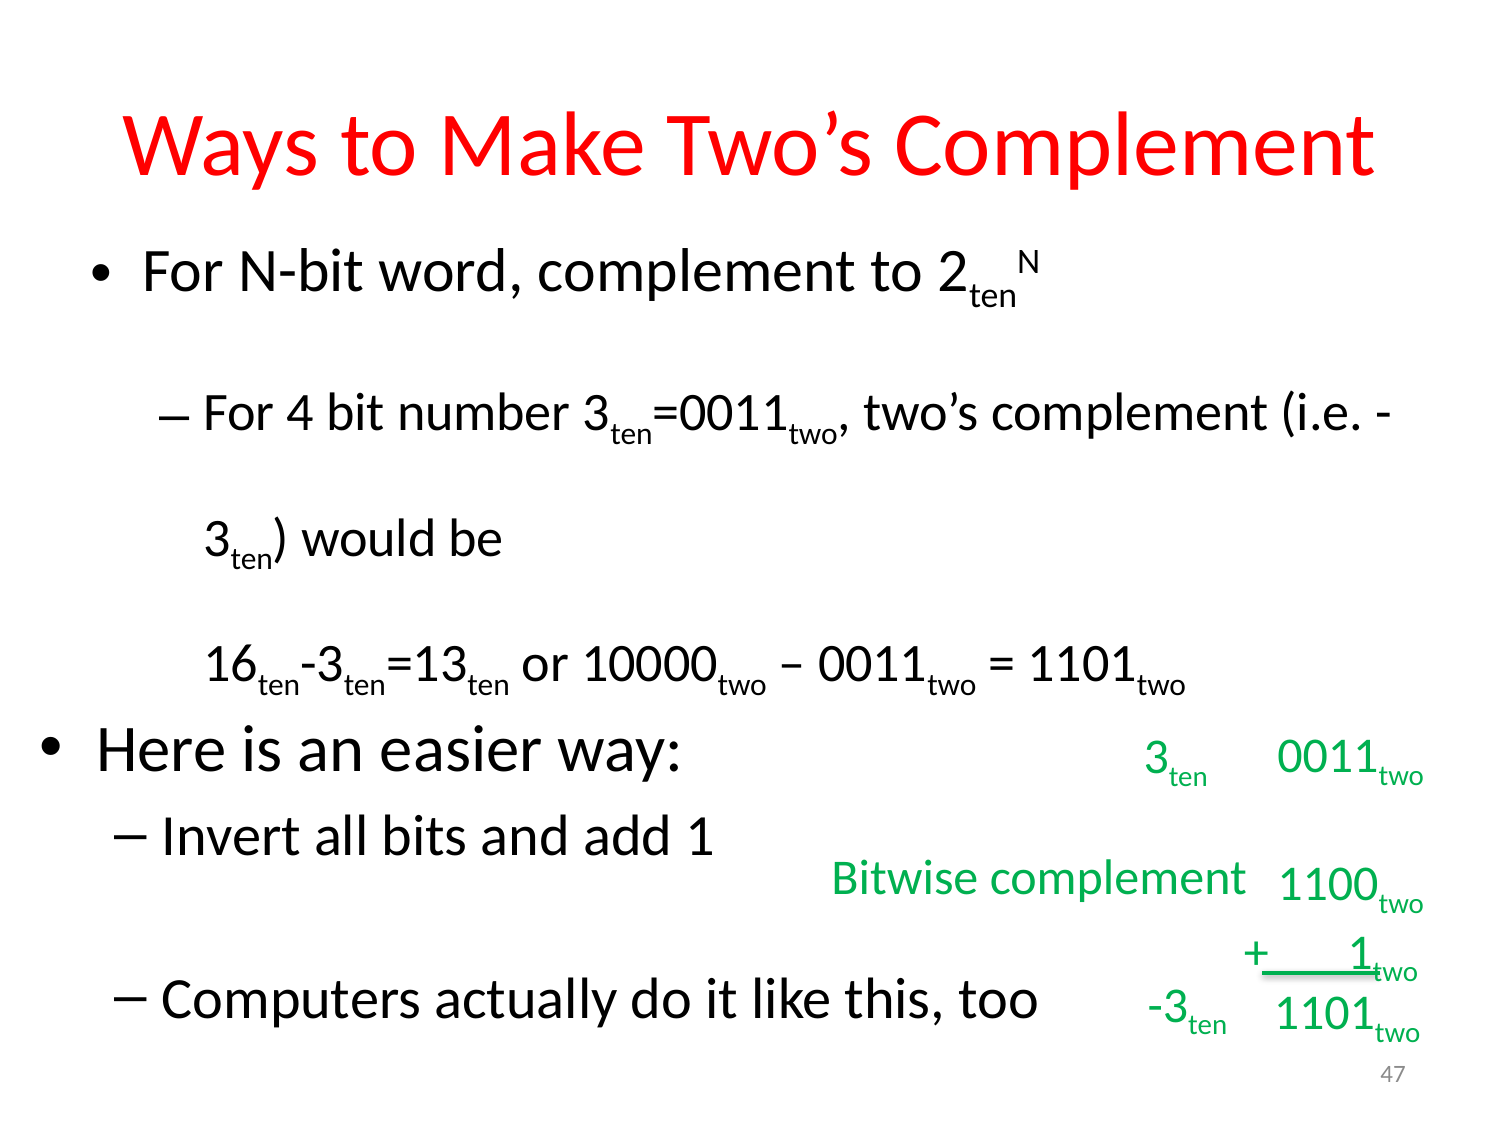

# Ways to Make Two’s Complement
For N-bit word, complement to 2tenN
For 4 bit number 3ten=0011two, two’s complement (i.e. -3ten) would be
16ten-3ten=13ten or 10000two – 0011two = 1101two
Here is an easier way:
Invert all bits and add 1

Computers actually do it like this, too
   0011two

   1100two
+       1two
3ten
Bitwise complement
-3ten
1101two
47